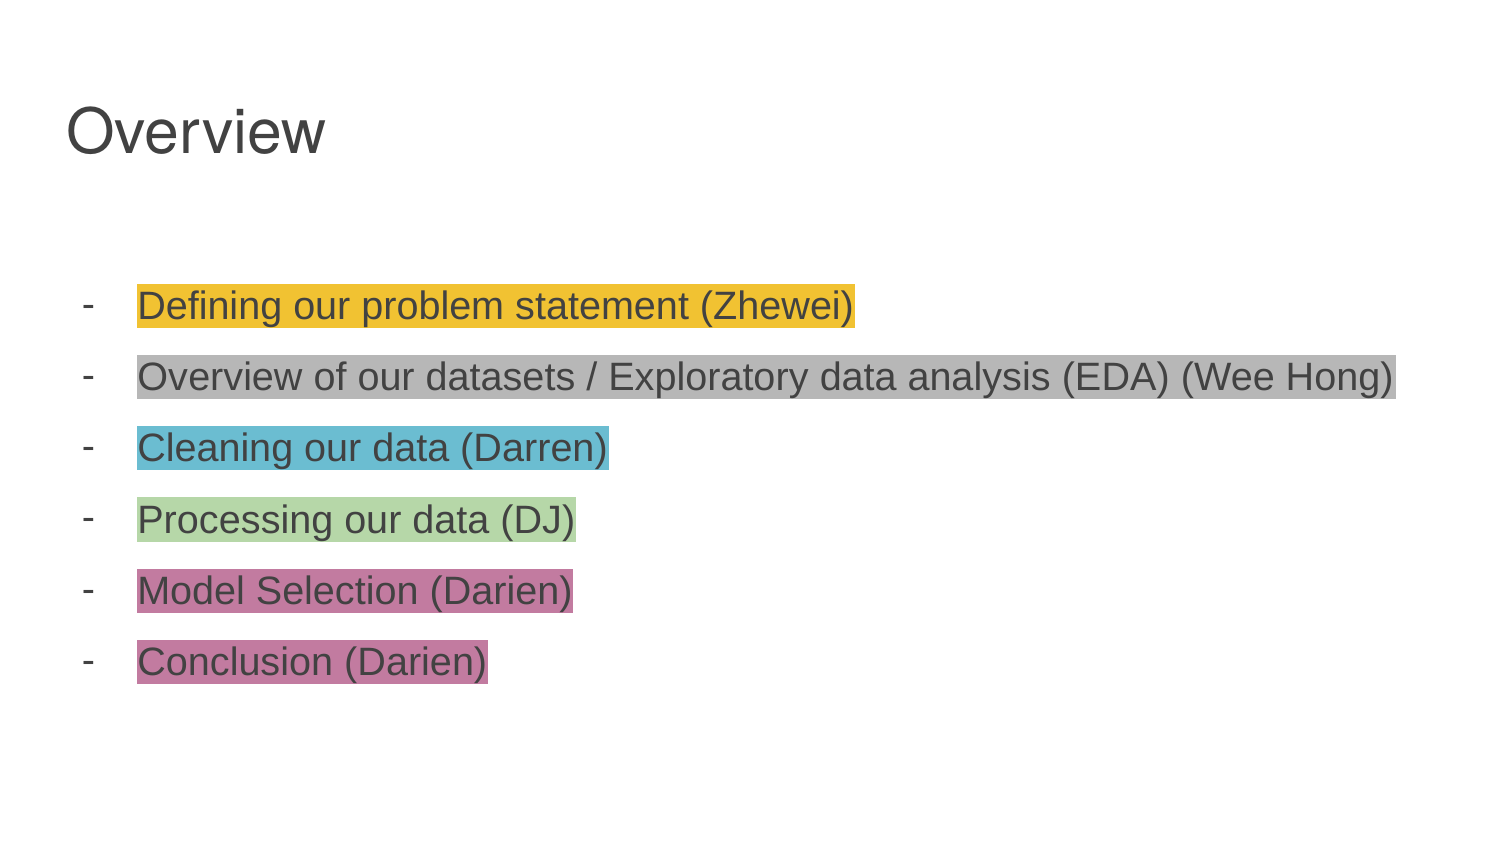

# Overview
Defining our problem statement (Zhewei)
Overview of our datasets / Exploratory data analysis (EDA) (Wee Hong)
Cleaning our data (Darren)
Processing our data (DJ)
Model Selection (Darien)
Conclusion (Darien)